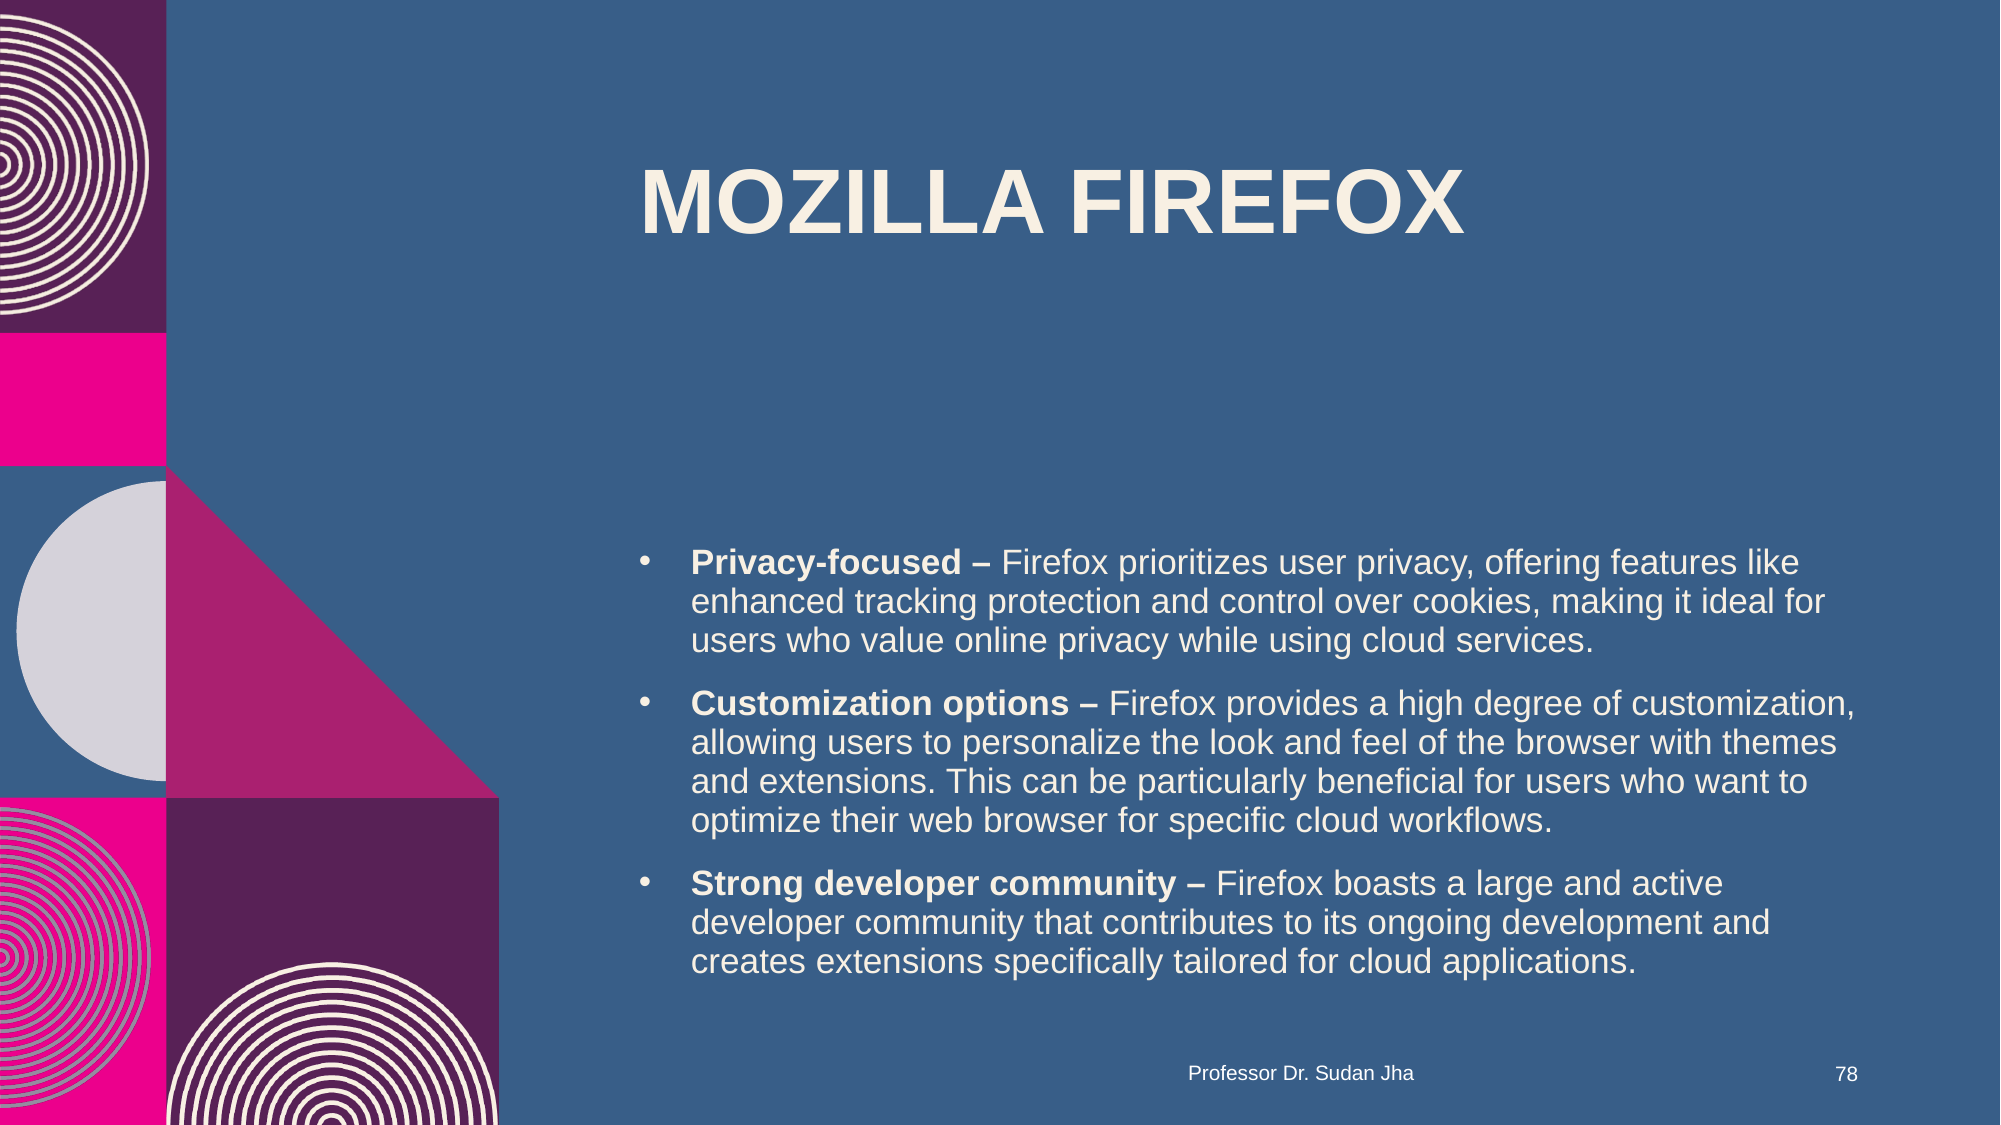

# Mozilla Firefox
Privacy-focused – Firefox prioritizes user privacy, offering features like enhanced tracking protection and control over cookies, making it ideal for users who value online privacy while using cloud services.
Customization options – Firefox provides a high degree of customization, allowing users to personalize the look and feel of the browser with themes and extensions. This can be particularly beneficial for users who want to optimize their web browser for specific cloud workflows.
Strong developer community – Firefox boasts a large and active developer community that contributes to its ongoing development and creates extensions specifically tailored for cloud applications.
Professor Dr. Sudan Jha
78